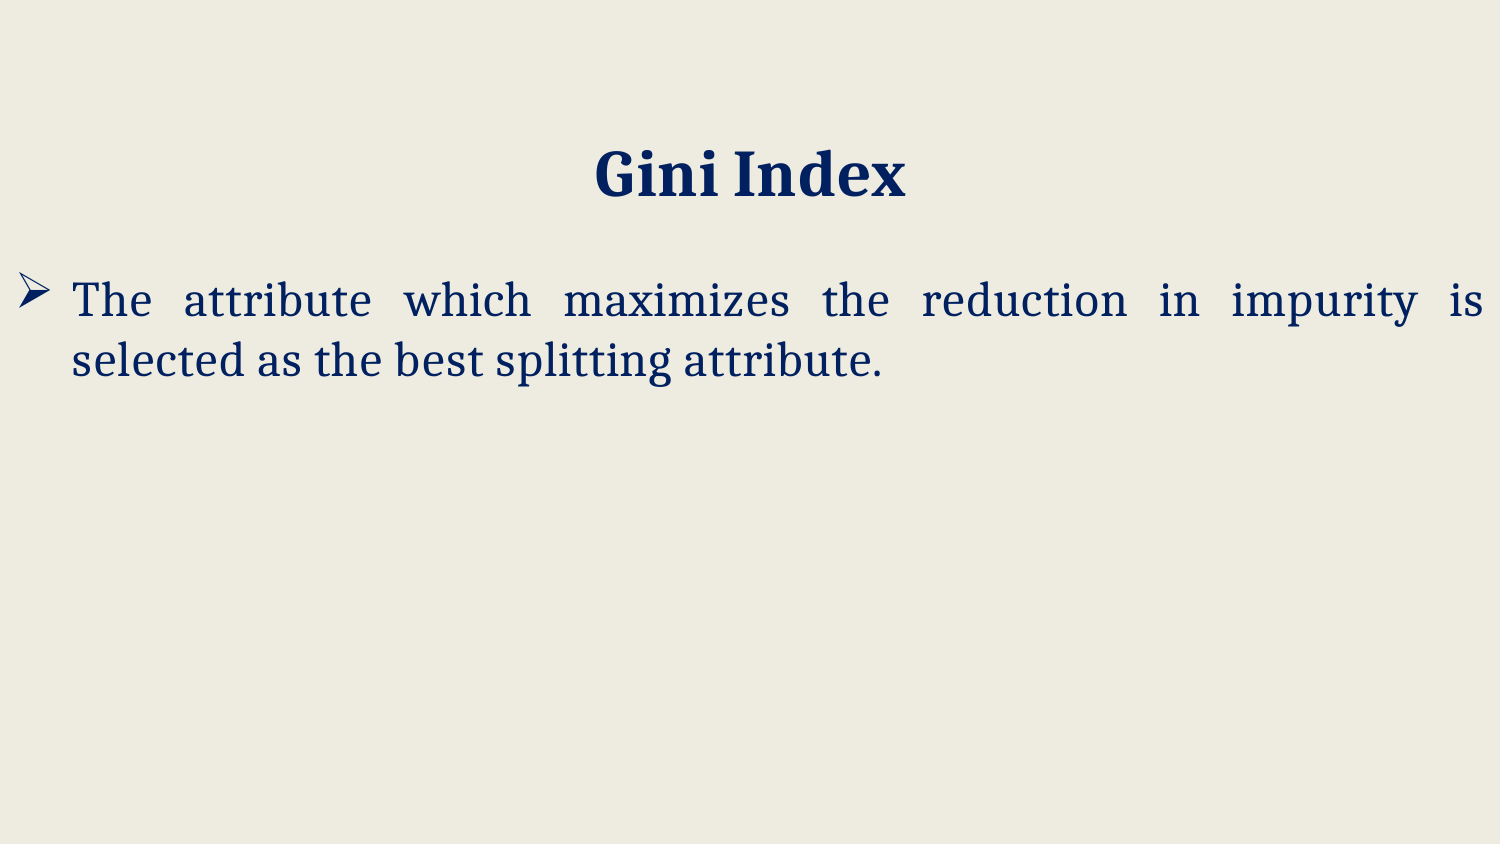

# Gini Index
The attribute which maximizes the reduction in impurity is selected as the best splitting attribute.